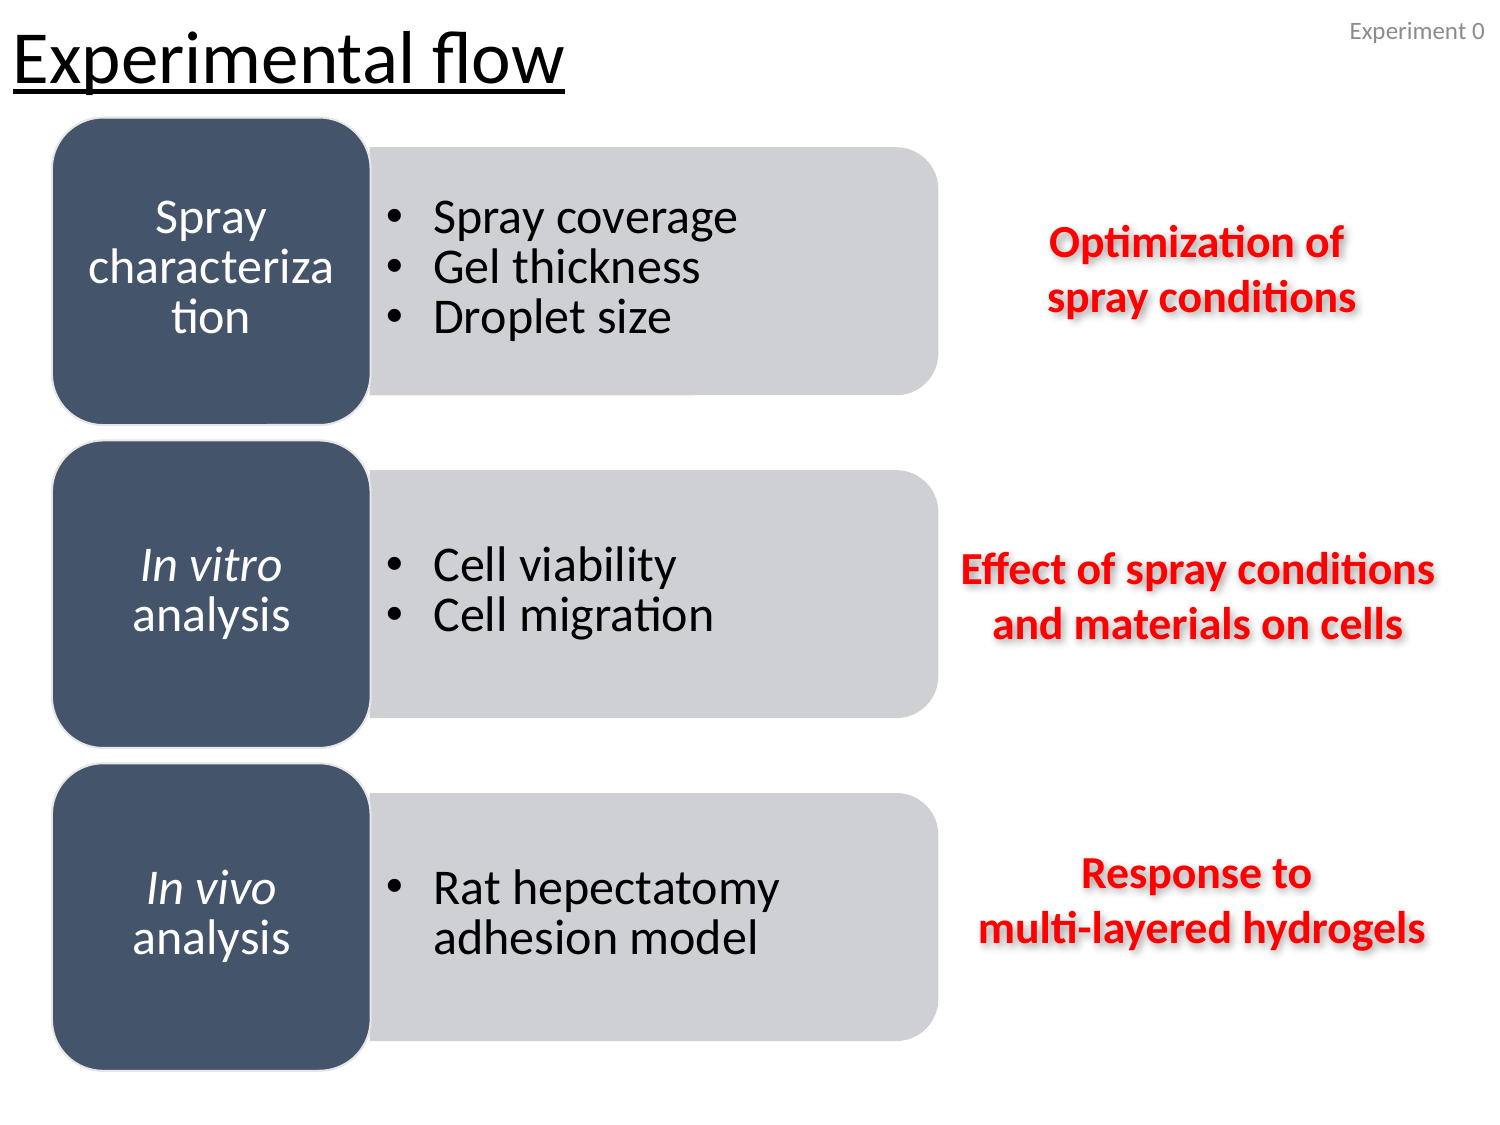

Experiment 0
Experimental flow
Spray characterization
Spray coverage
In vitro analysis
Cell viability
In vivo analysis
Rat hepectatomy adhesion model
Cell migration
Gel thickness
Droplet size
Optimization of
spray conditions
Effect of spray conditions and materials on cells
Response to
multi-layered hydrogels
7